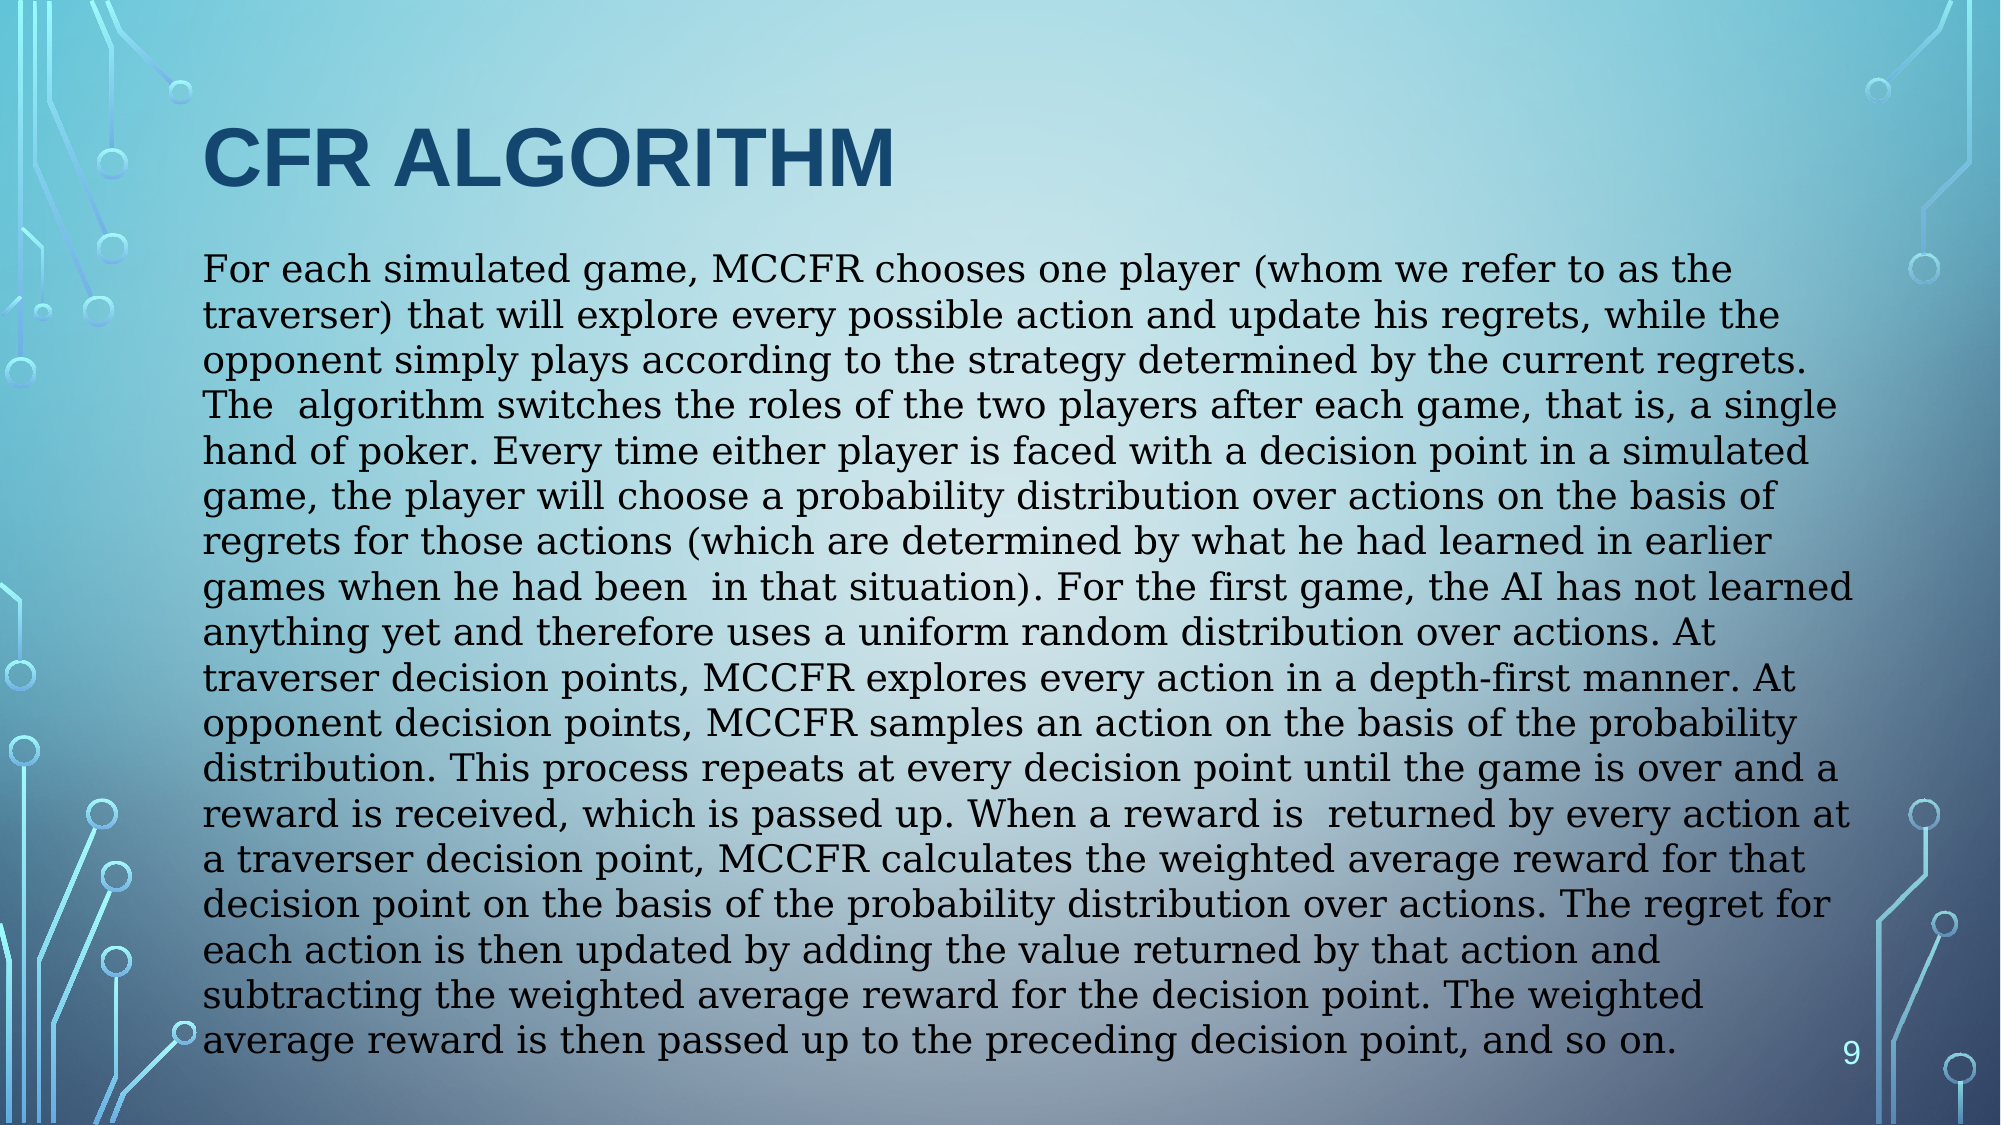

# CFR Algorithm
For each simulated game, MCCFR chooses one player (whom we refer to as the traverser) that will explore every possible action and update his regrets, while the opponent simply plays according to the strategy determined by the current regrets. The  algorithm switches the roles of the two players after each game, that is, a single hand of poker. Every time either player is faced with a decision point in a simulated game, the player will choose a probability distribution over actions on the basis of regrets for those actions (which are determined by what he had learned in earlier games when he had been  in that situation). For the first game, the AI has not learned anything yet and therefore uses a uniform random distribution over actions. At traverser decision points, MCCFR explores every action in a depth-first manner. At opponent decision points, MCCFR samples an action on the basis of the probability distribution. This process repeats at every decision point until the game is over and a reward is received, which is passed up. When a reward is  returned by every action at a traverser decision point, MCCFR calculates the weighted average reward for that decision point on the basis of the probability distribution over actions. The regret for each action is then updated by adding the value returned by that action and subtracting the weighted average reward for the decision point. The weighted average reward is then passed up to the preceding decision point, and so on.
9